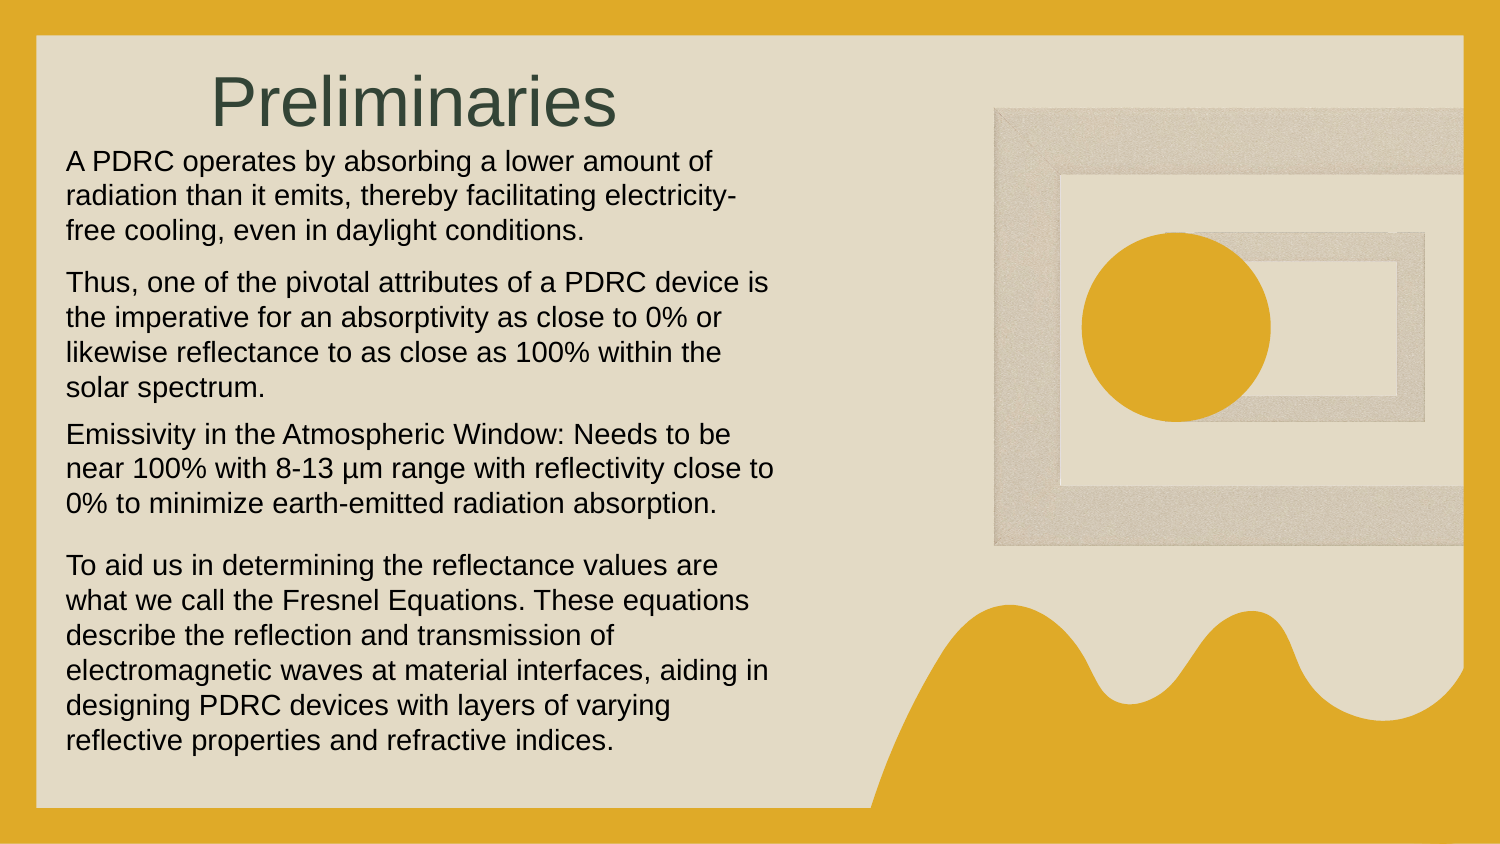

# Preliminaries
A PDRC operates by absorbing a lower amount of radiation than it emits, thereby facilitating electricity-free cooling, even in daylight conditions.
Thus, one of the pivotal attributes of a PDRC device is the imperative for an absorptivity as close to 0% or likewise reflectance to as close as 100% within the solar spectrum.
Emissivity in the Atmospheric Window: Needs to be near 100% with 8-13 µm range with reflectivity close to 0% to minimize earth-emitted radiation absorption.
To aid us in determining the reflectance values are what we call the Fresnel Equations. These equations describe the reflection and transmission of electromagnetic waves at material interfaces, aiding in designing PDRC devices with layers of varying reflective properties and refractive indices.